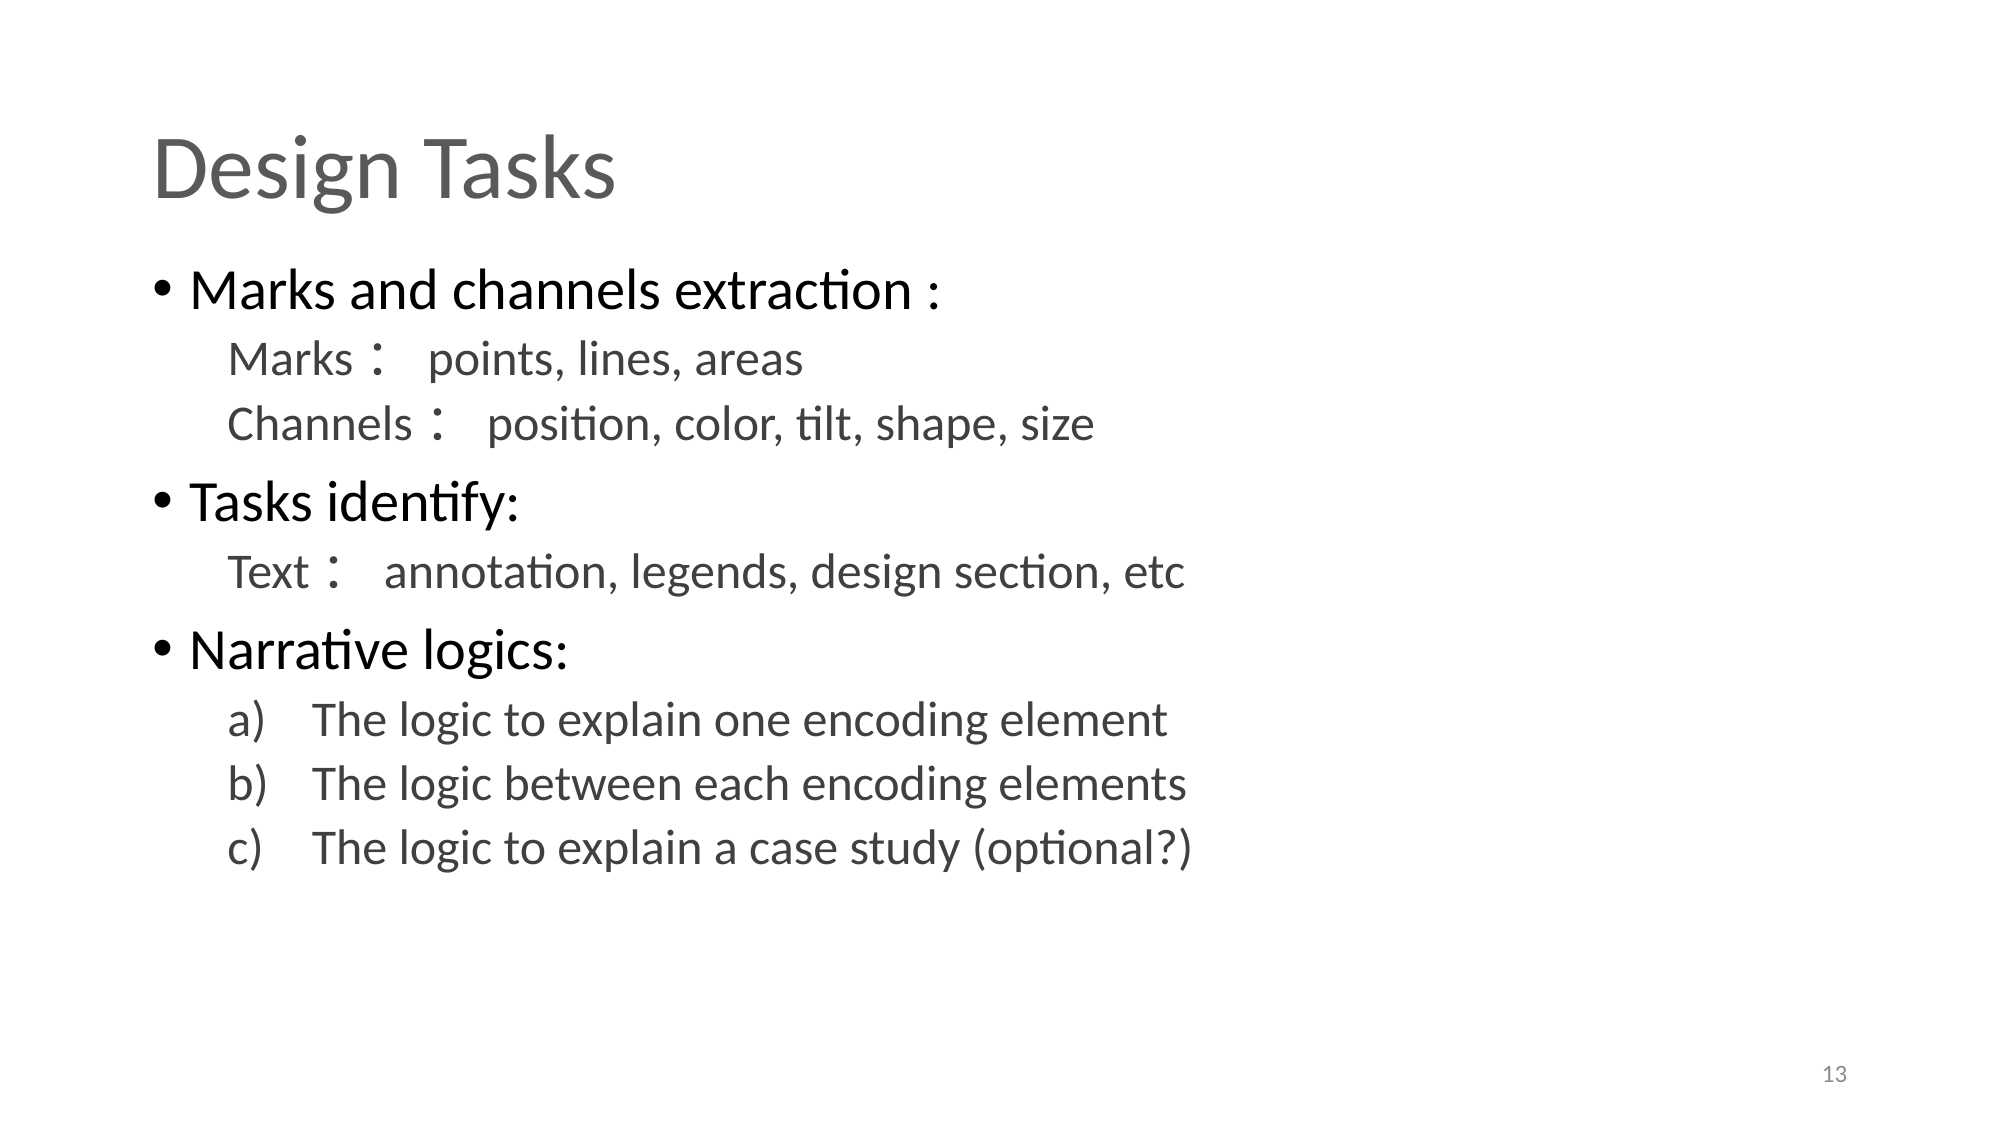

# Design Tasks
Marks and channels extraction :
Marks：points, lines, areas
Channels：position, color, tilt, shape, size
Tasks identify:
Text：annotation, legends, design section, etc
Narrative logics:
The logic to explain one encoding element
The logic between each encoding elements
The logic to explain a case study (optional?)

13